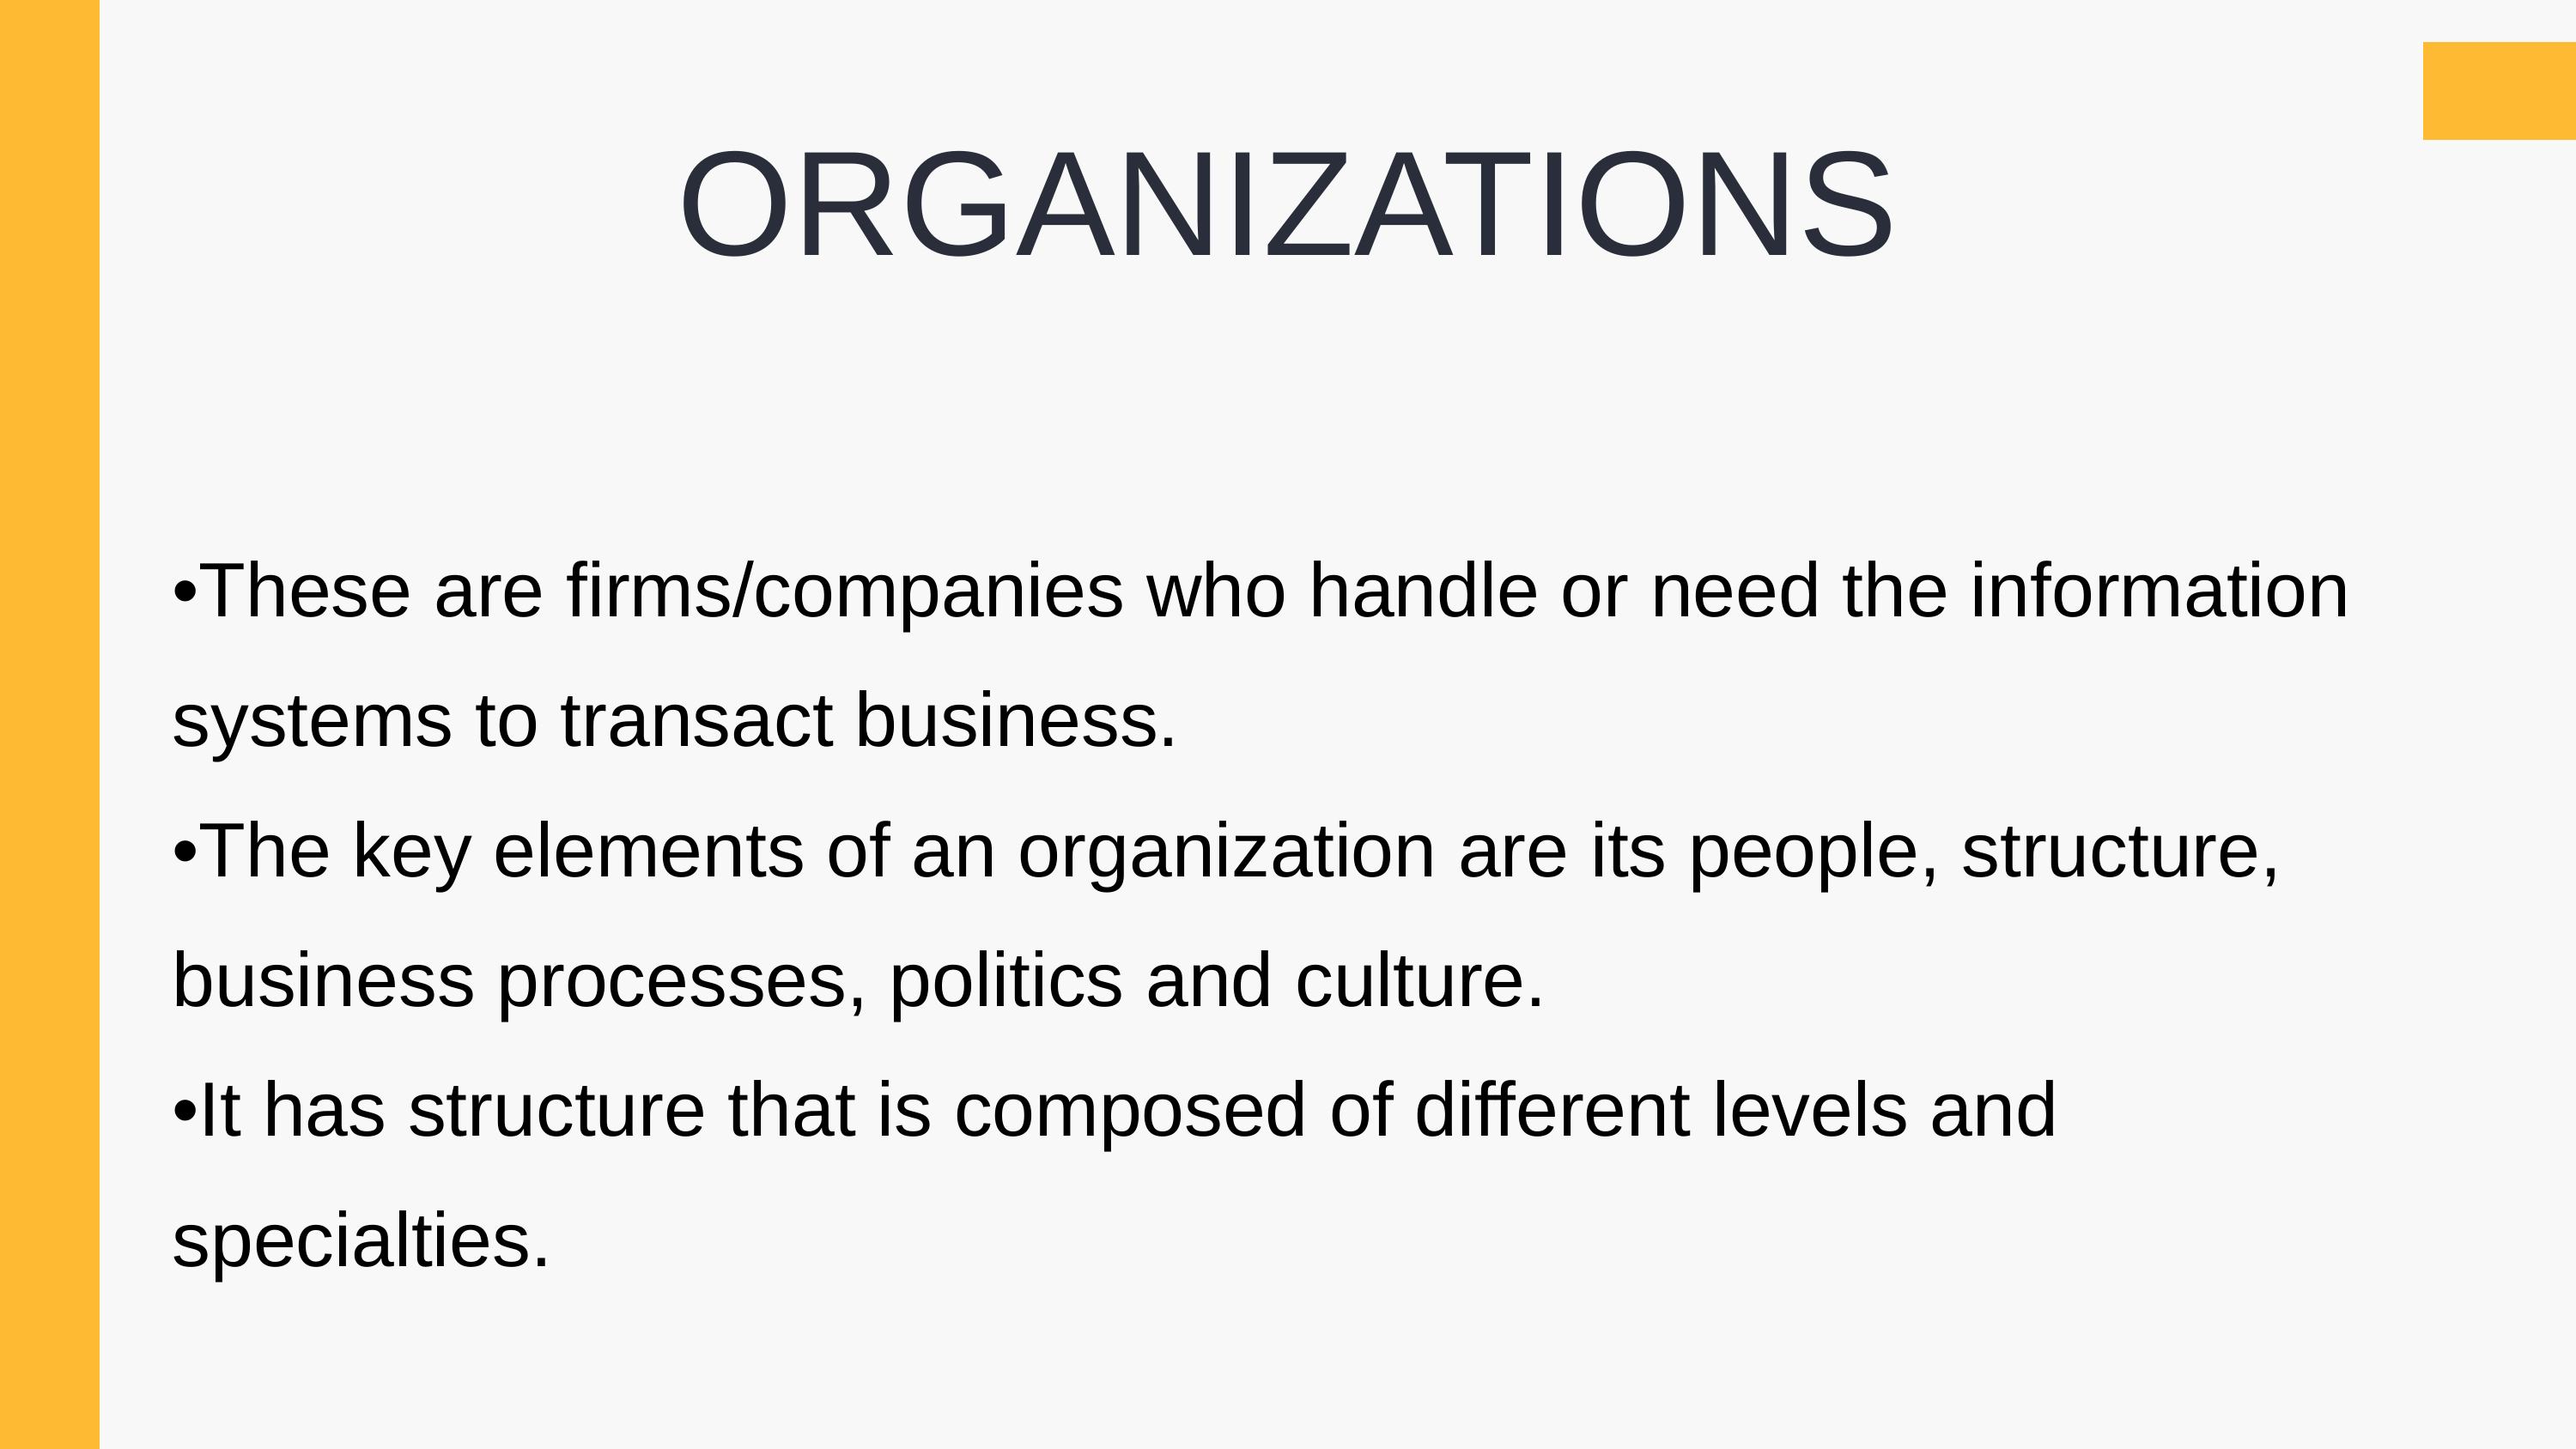

ORGANIZATIONS
•These are firms/companies who handle or need the information systems to transact business.
•The key elements of an organization are its people, structure, business processes, politics and culture.
•It has structure that is composed of different levels and specialties.